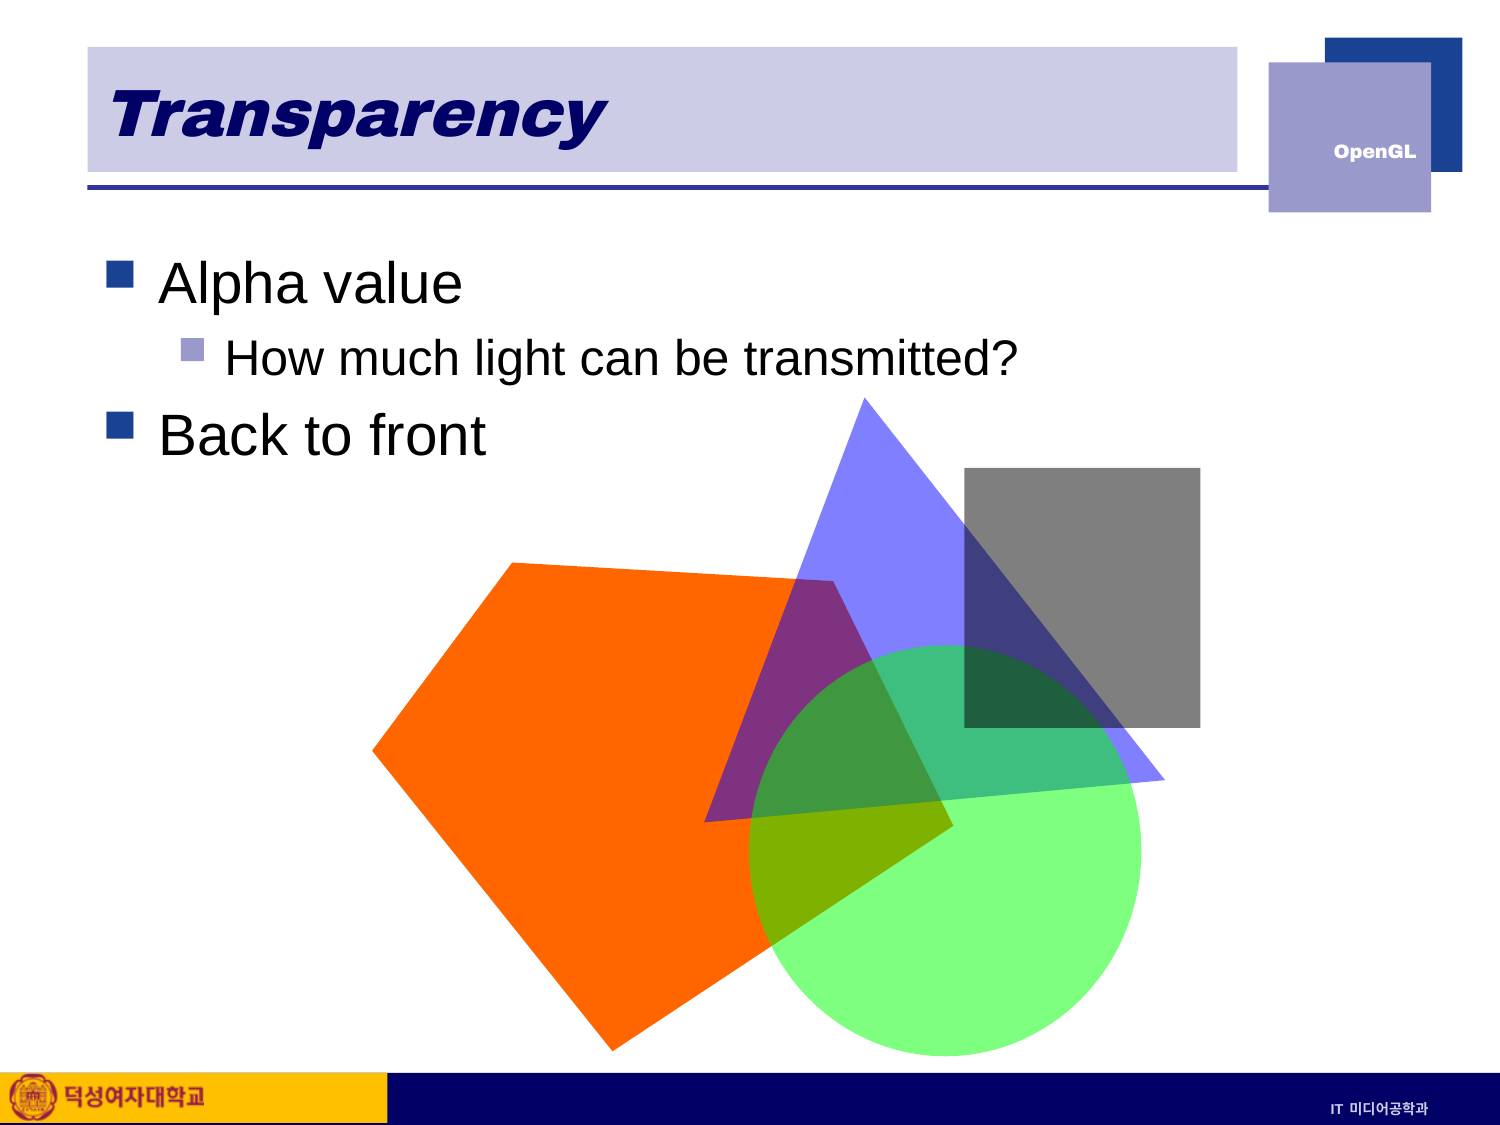

# Transparency
Alpha value
How much light can be transmitted?
Back to front